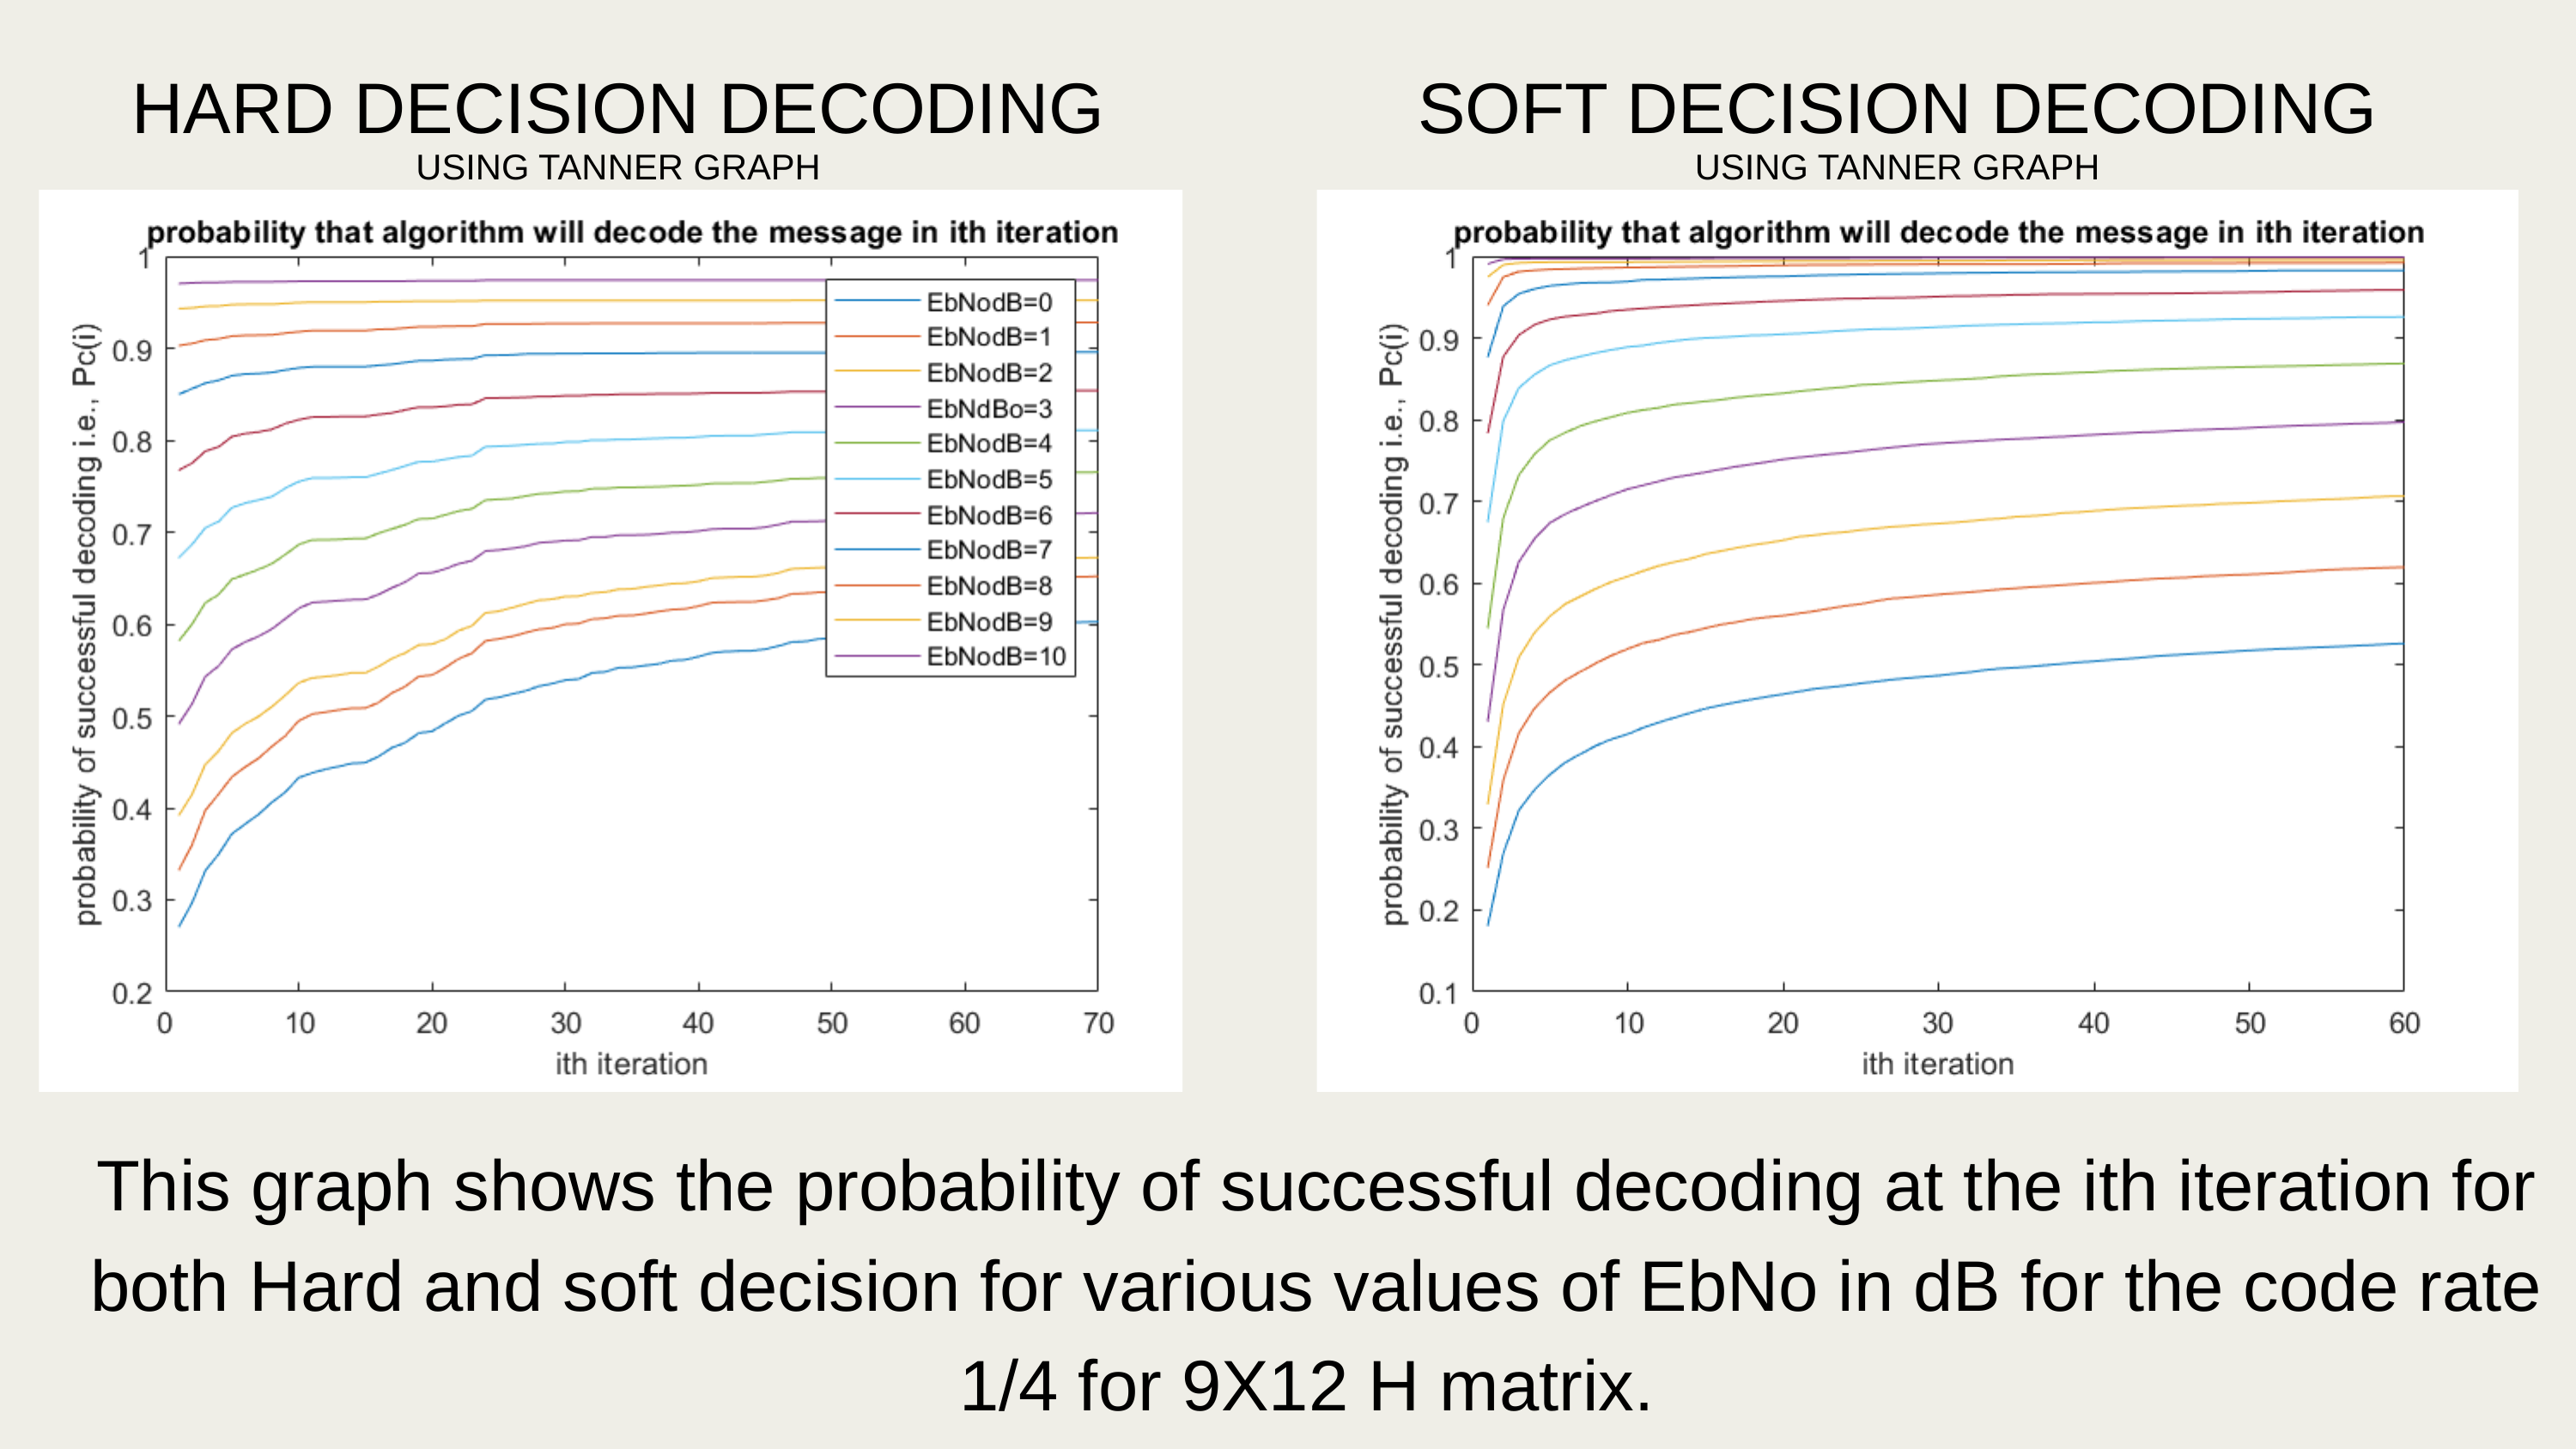

HARD DECISION DECODING
SOFT DECISION DECODING
USING TANNER GRAPH
USING TANNER GRAPH

This graph shows the probability of successful decoding at the ith iteration for both Hard and soft decision for various values of EbNo in dB for the code rate 1/4 for 9X12 H matrix.